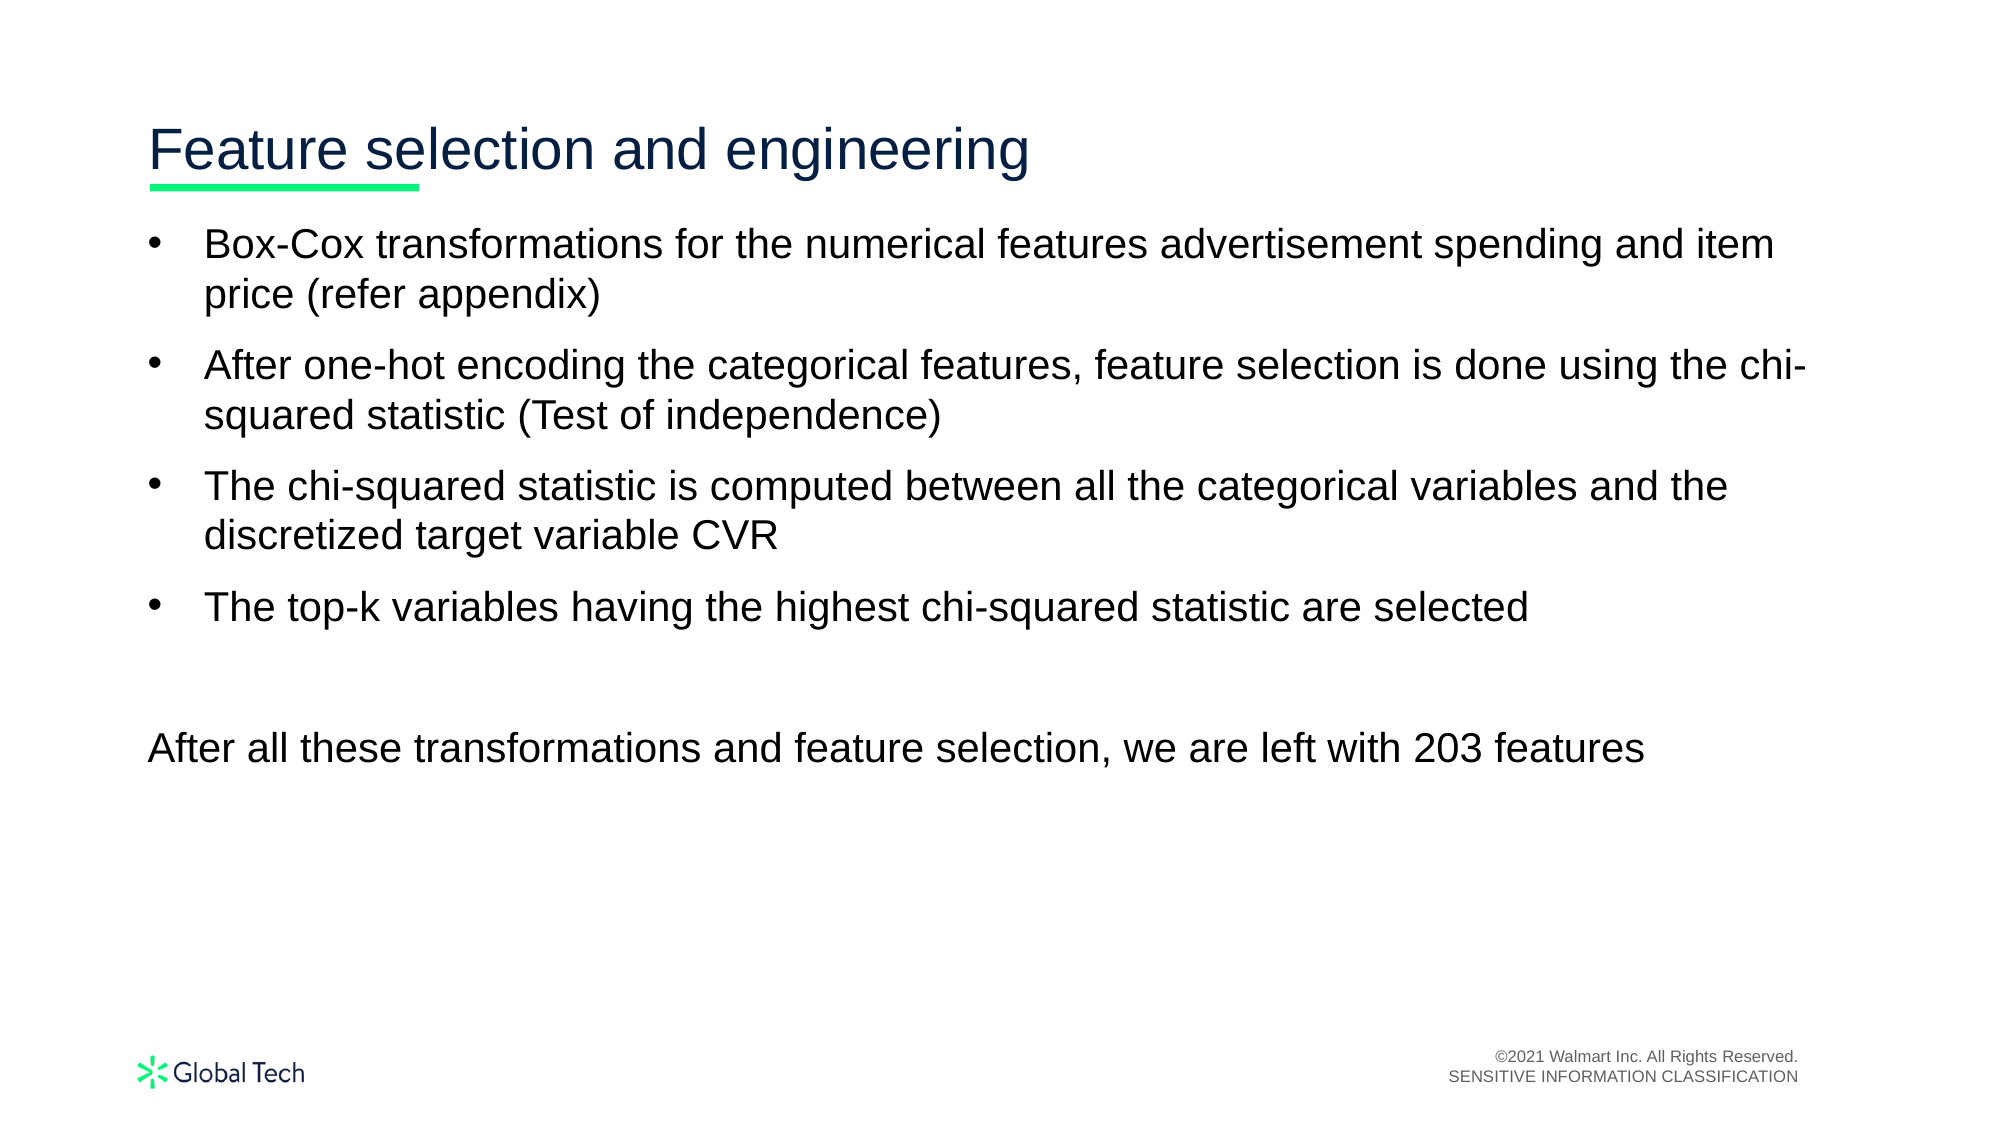

Feature selection and engineering
Box-Cox transformations for the numerical features advertisement spending and item price (refer appendix)
After one-hot encoding the categorical features, feature selection is done using the chi-squared statistic (Test of independence)
The chi-squared statistic is computed between all the categorical variables and the discretized target variable CVR
The top-k variables having the highest chi-squared statistic are selected

After all these transformations and feature selection, we are left with 203 features